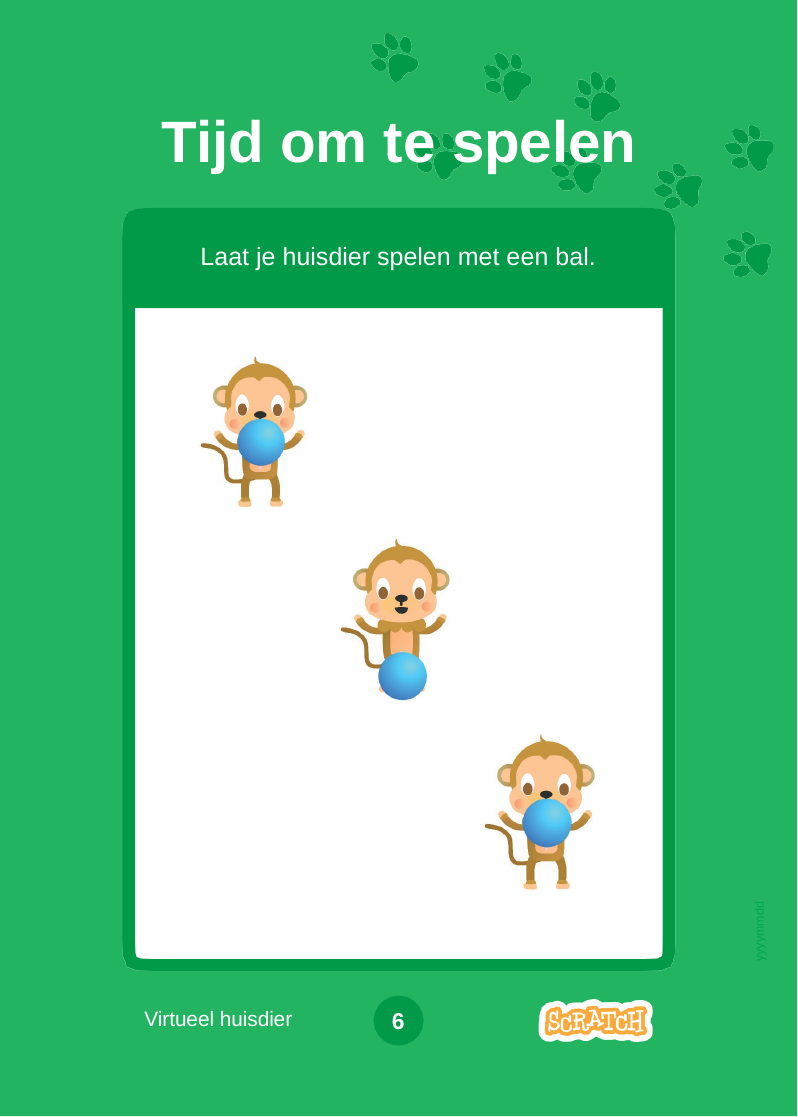

# Tijd om te spelen

Laat je huisdier spelen met een bal.

yyyymmdd

Virtueel huisdier
6